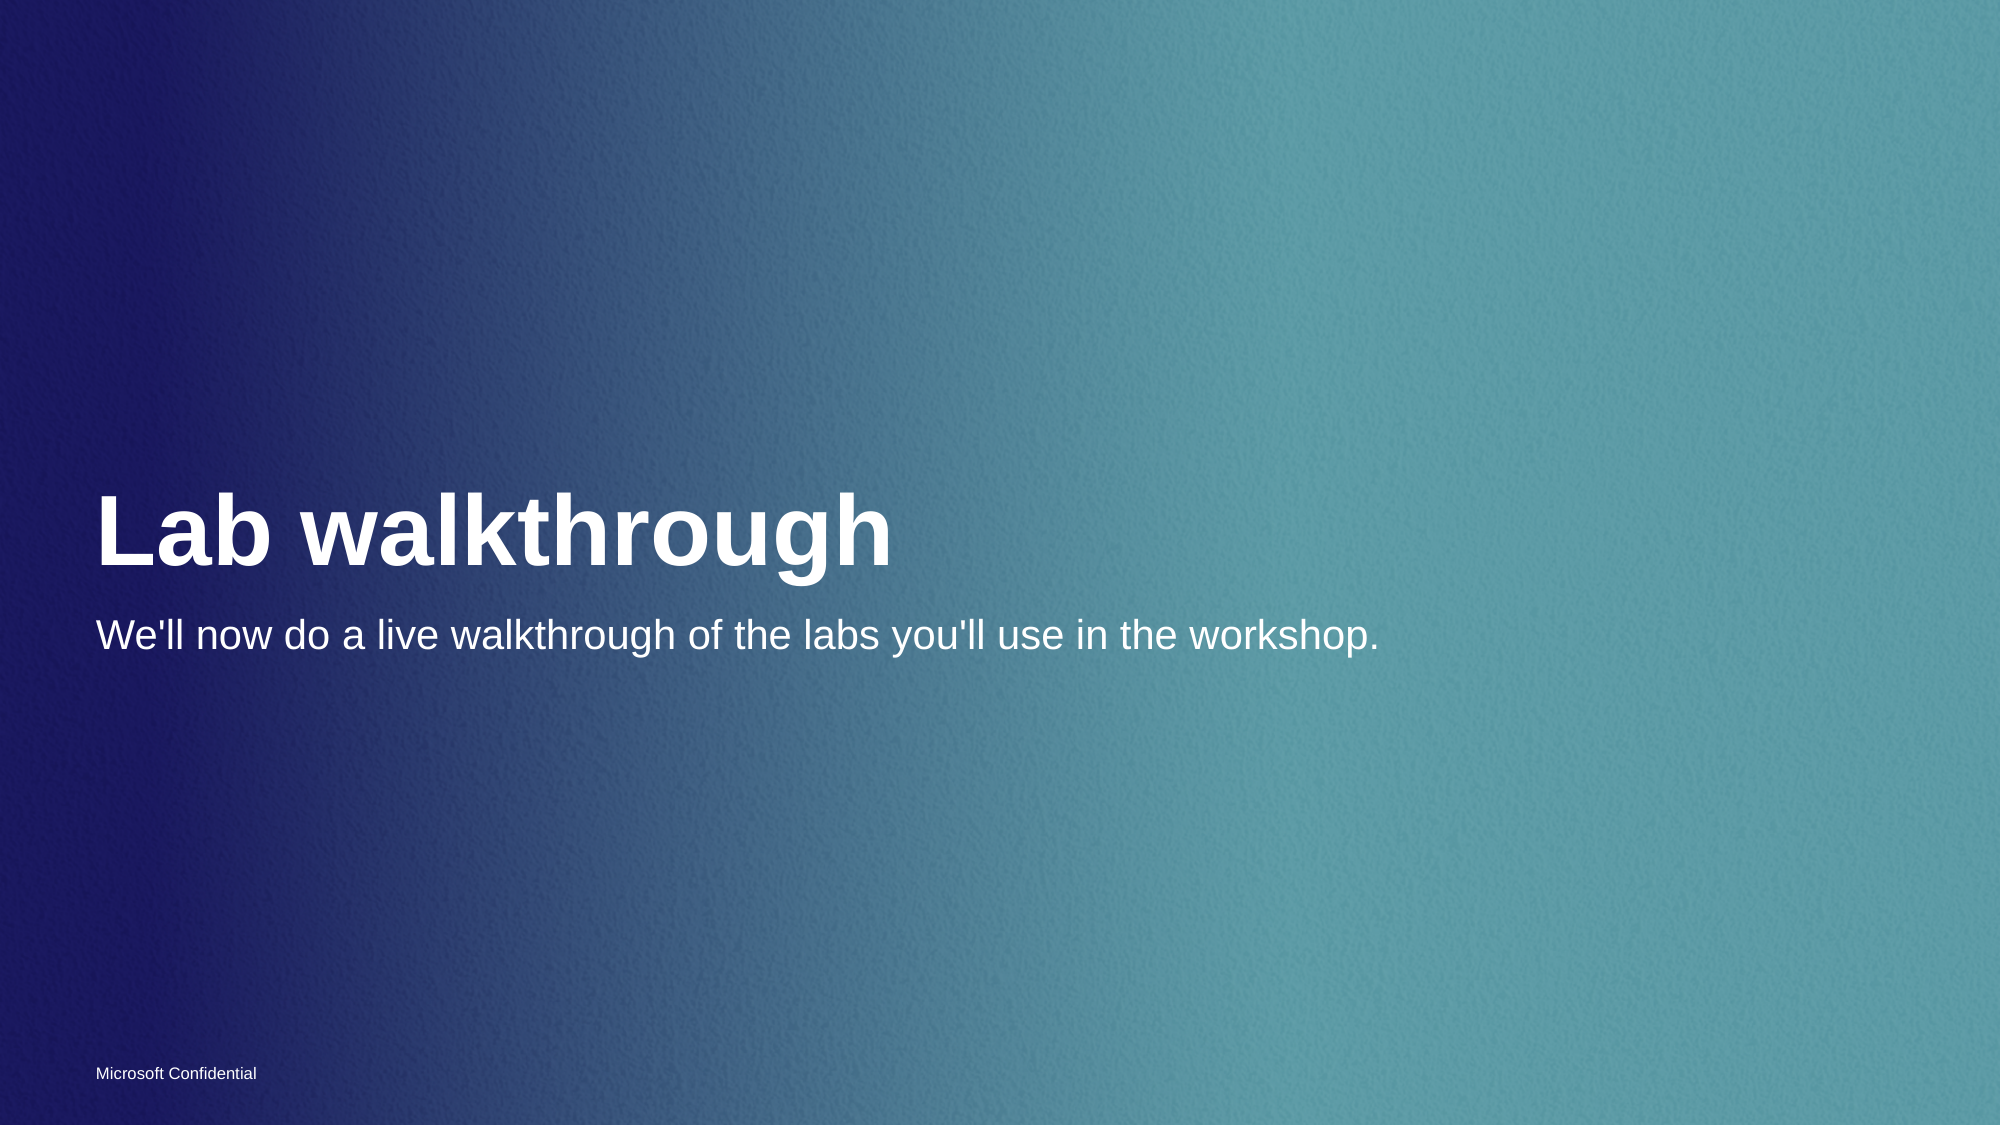

Lab walkthrough
We'll now do a live walkthrough of the labs you'll use in the workshop.
Microsoft Confidential